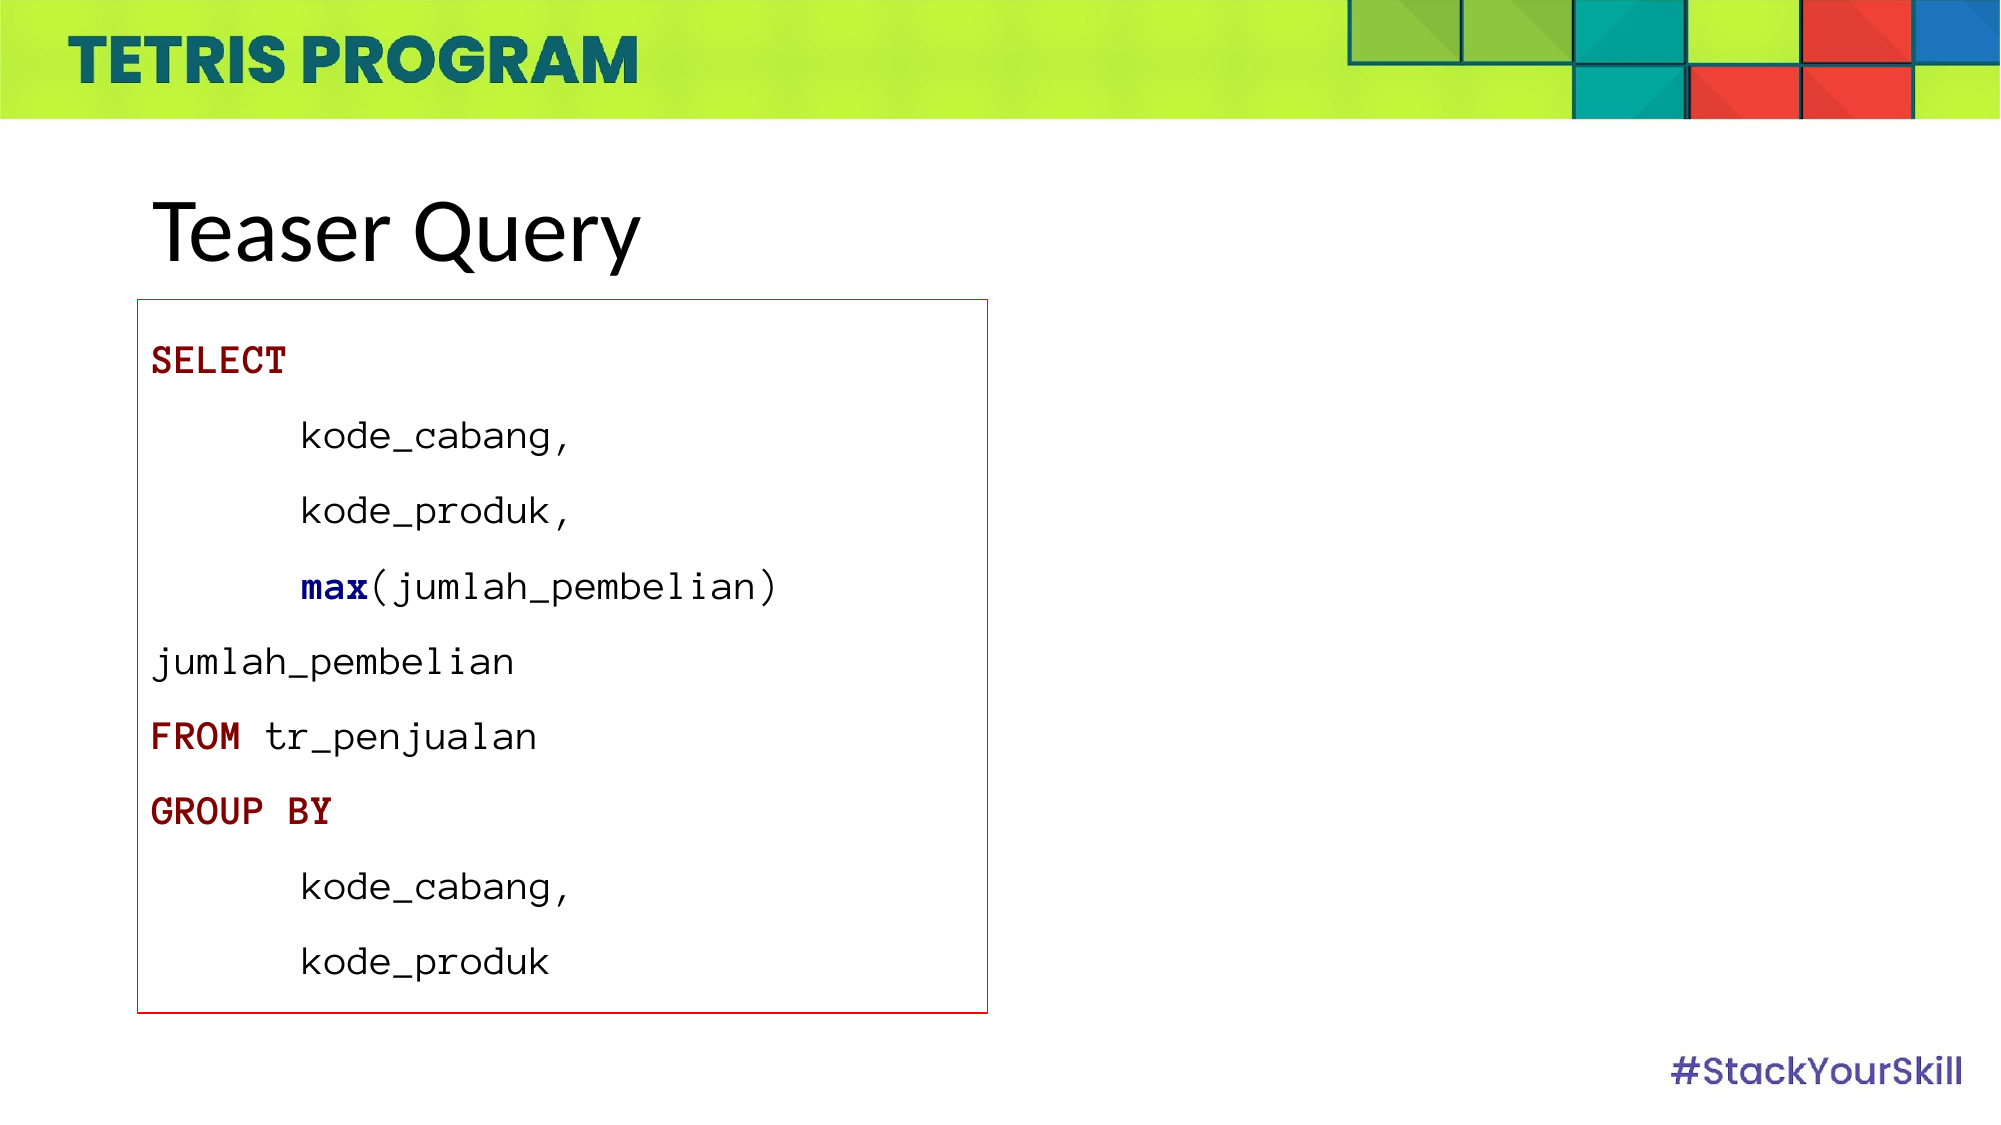

# Teaser Query
SELECT
	kode_cabang,
	kode_produk,
	max(jumlah_pembelian) jumlah_pembelian
FROM tr_penjualan
GROUP BY
	kode_cabang,
	kode_produk